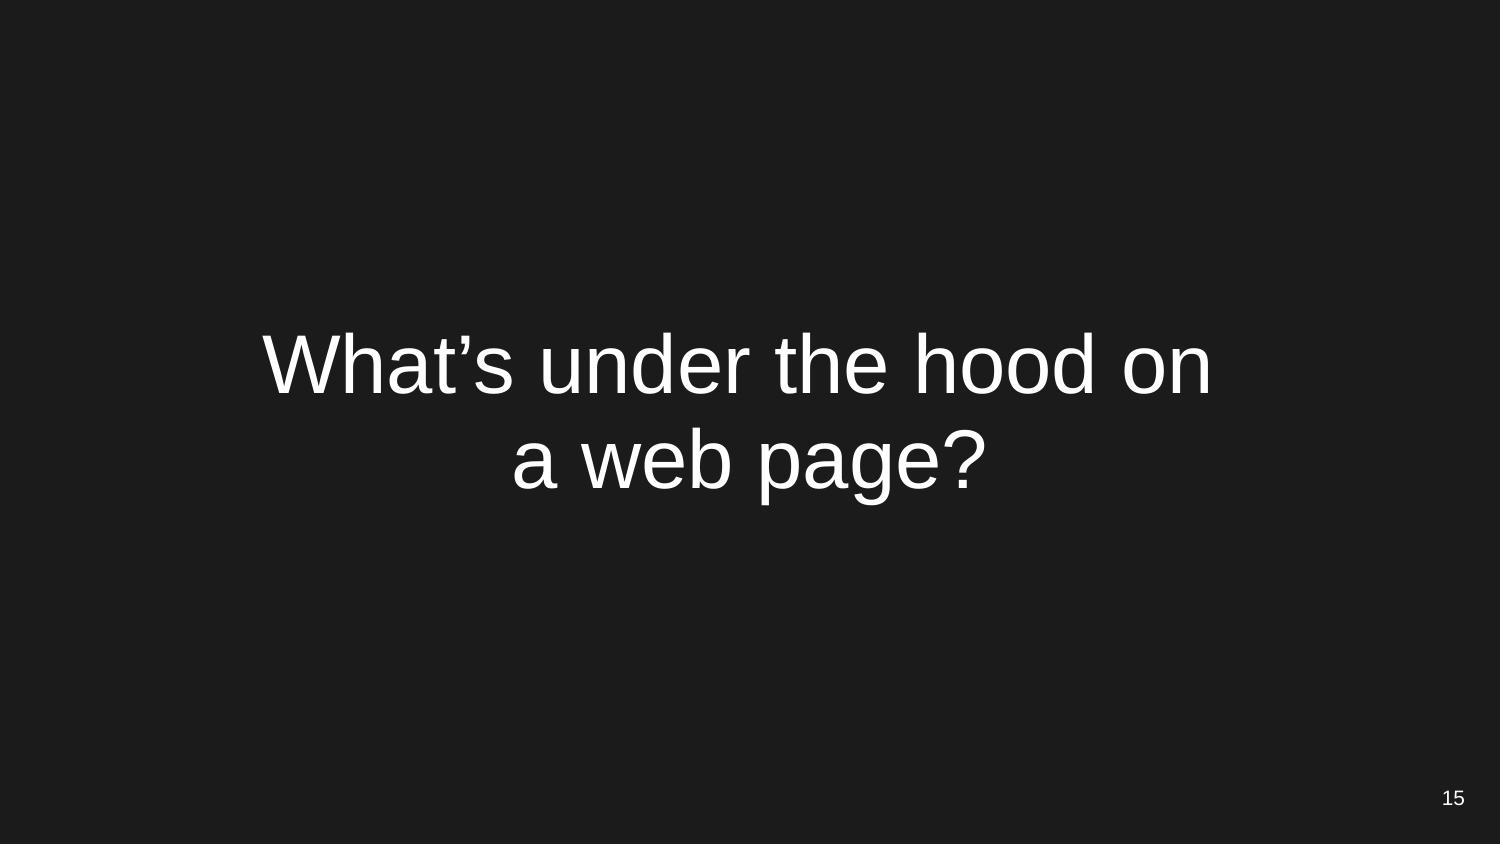

# What’s under the hood on a web page?
15